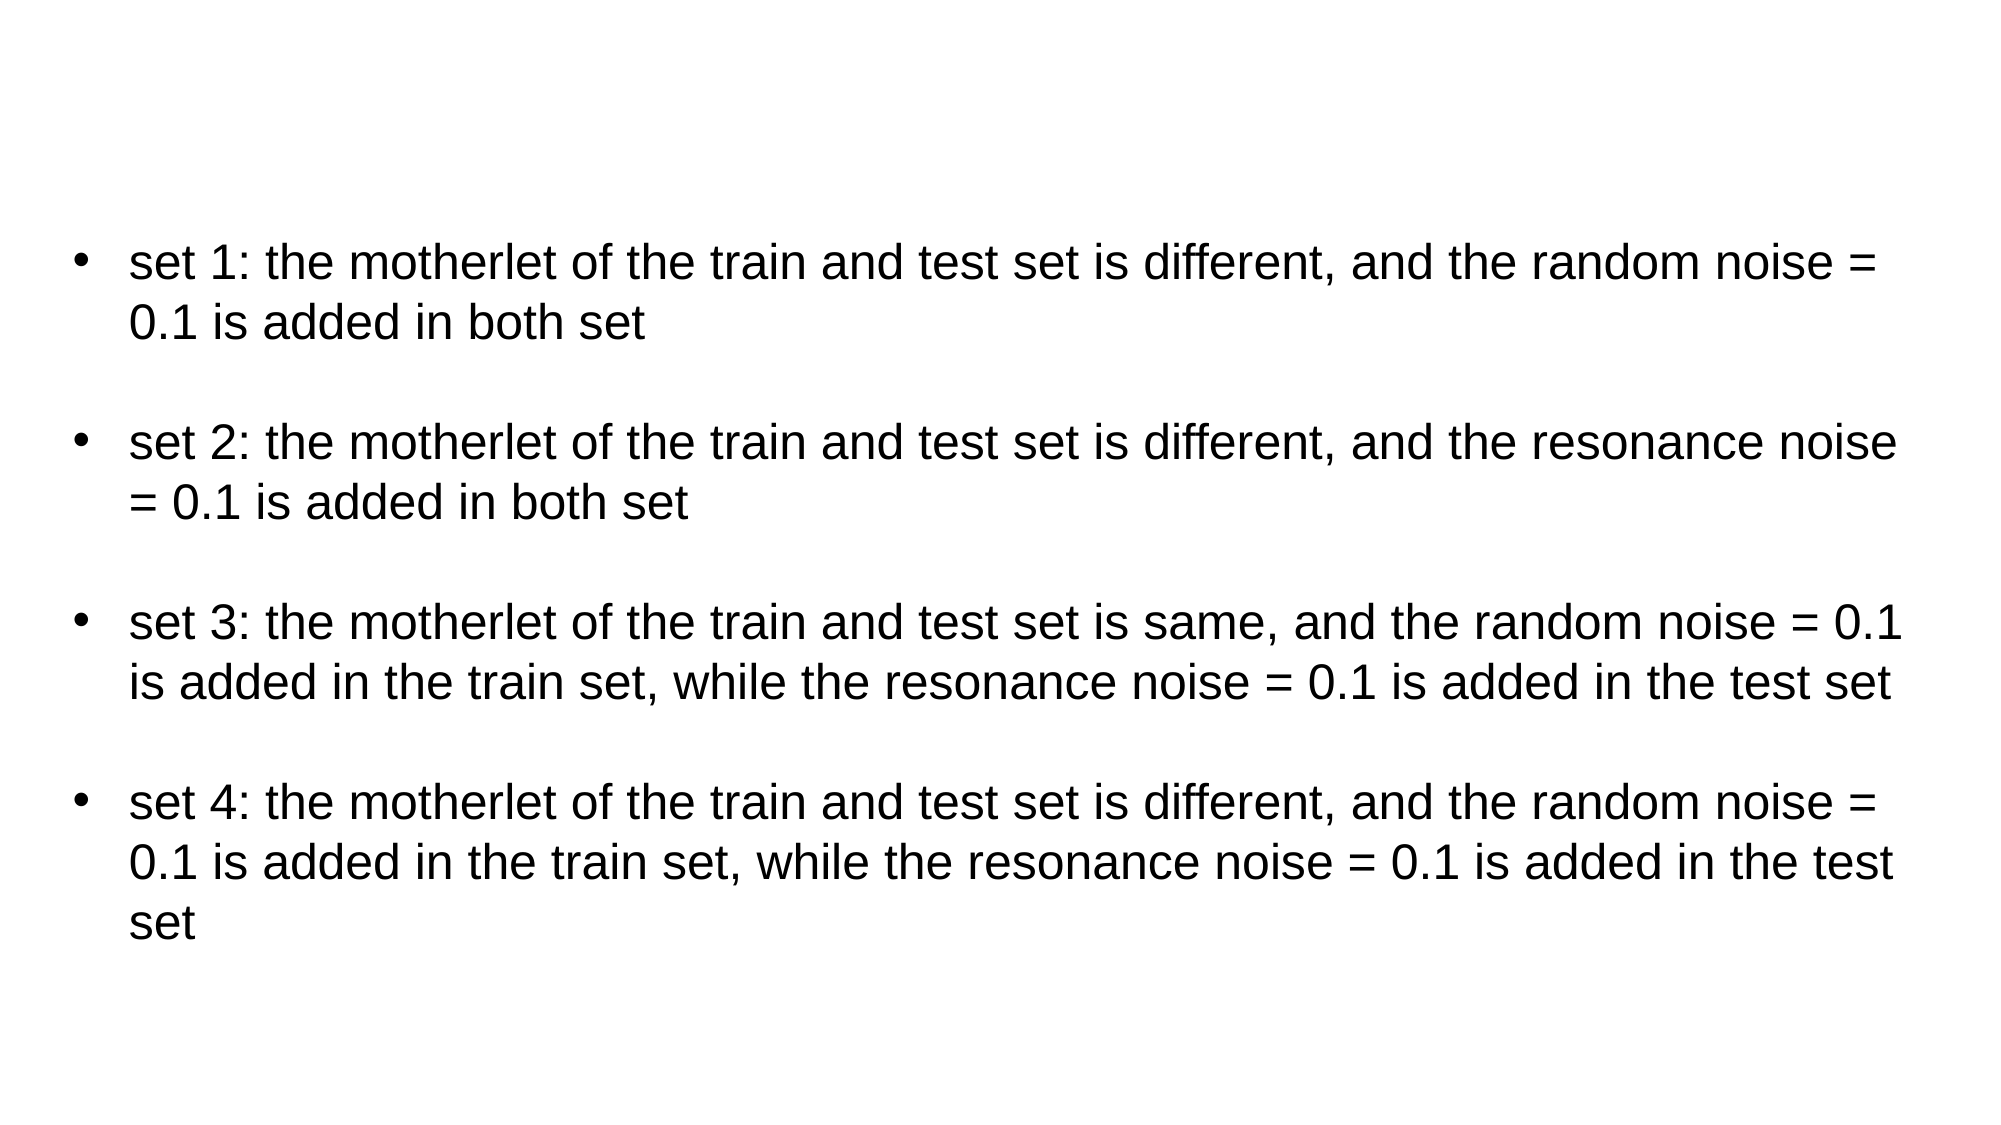

set 1: the motherlet of the train and test set is different, and the random noise = 0.1 is added in both set

set 2: the motherlet of the train and test set is different, and the resonance noise = 0.1 is added in both set

set 3: the motherlet of the train and test set is same, and the random noise = 0.1 is added in the train set, while the resonance noise = 0.1 is added in the test set

set 4: the motherlet of the train and test set is different, and the random noise = 0.1 is added in the train set, while the resonance noise = 0.1 is added in the test set